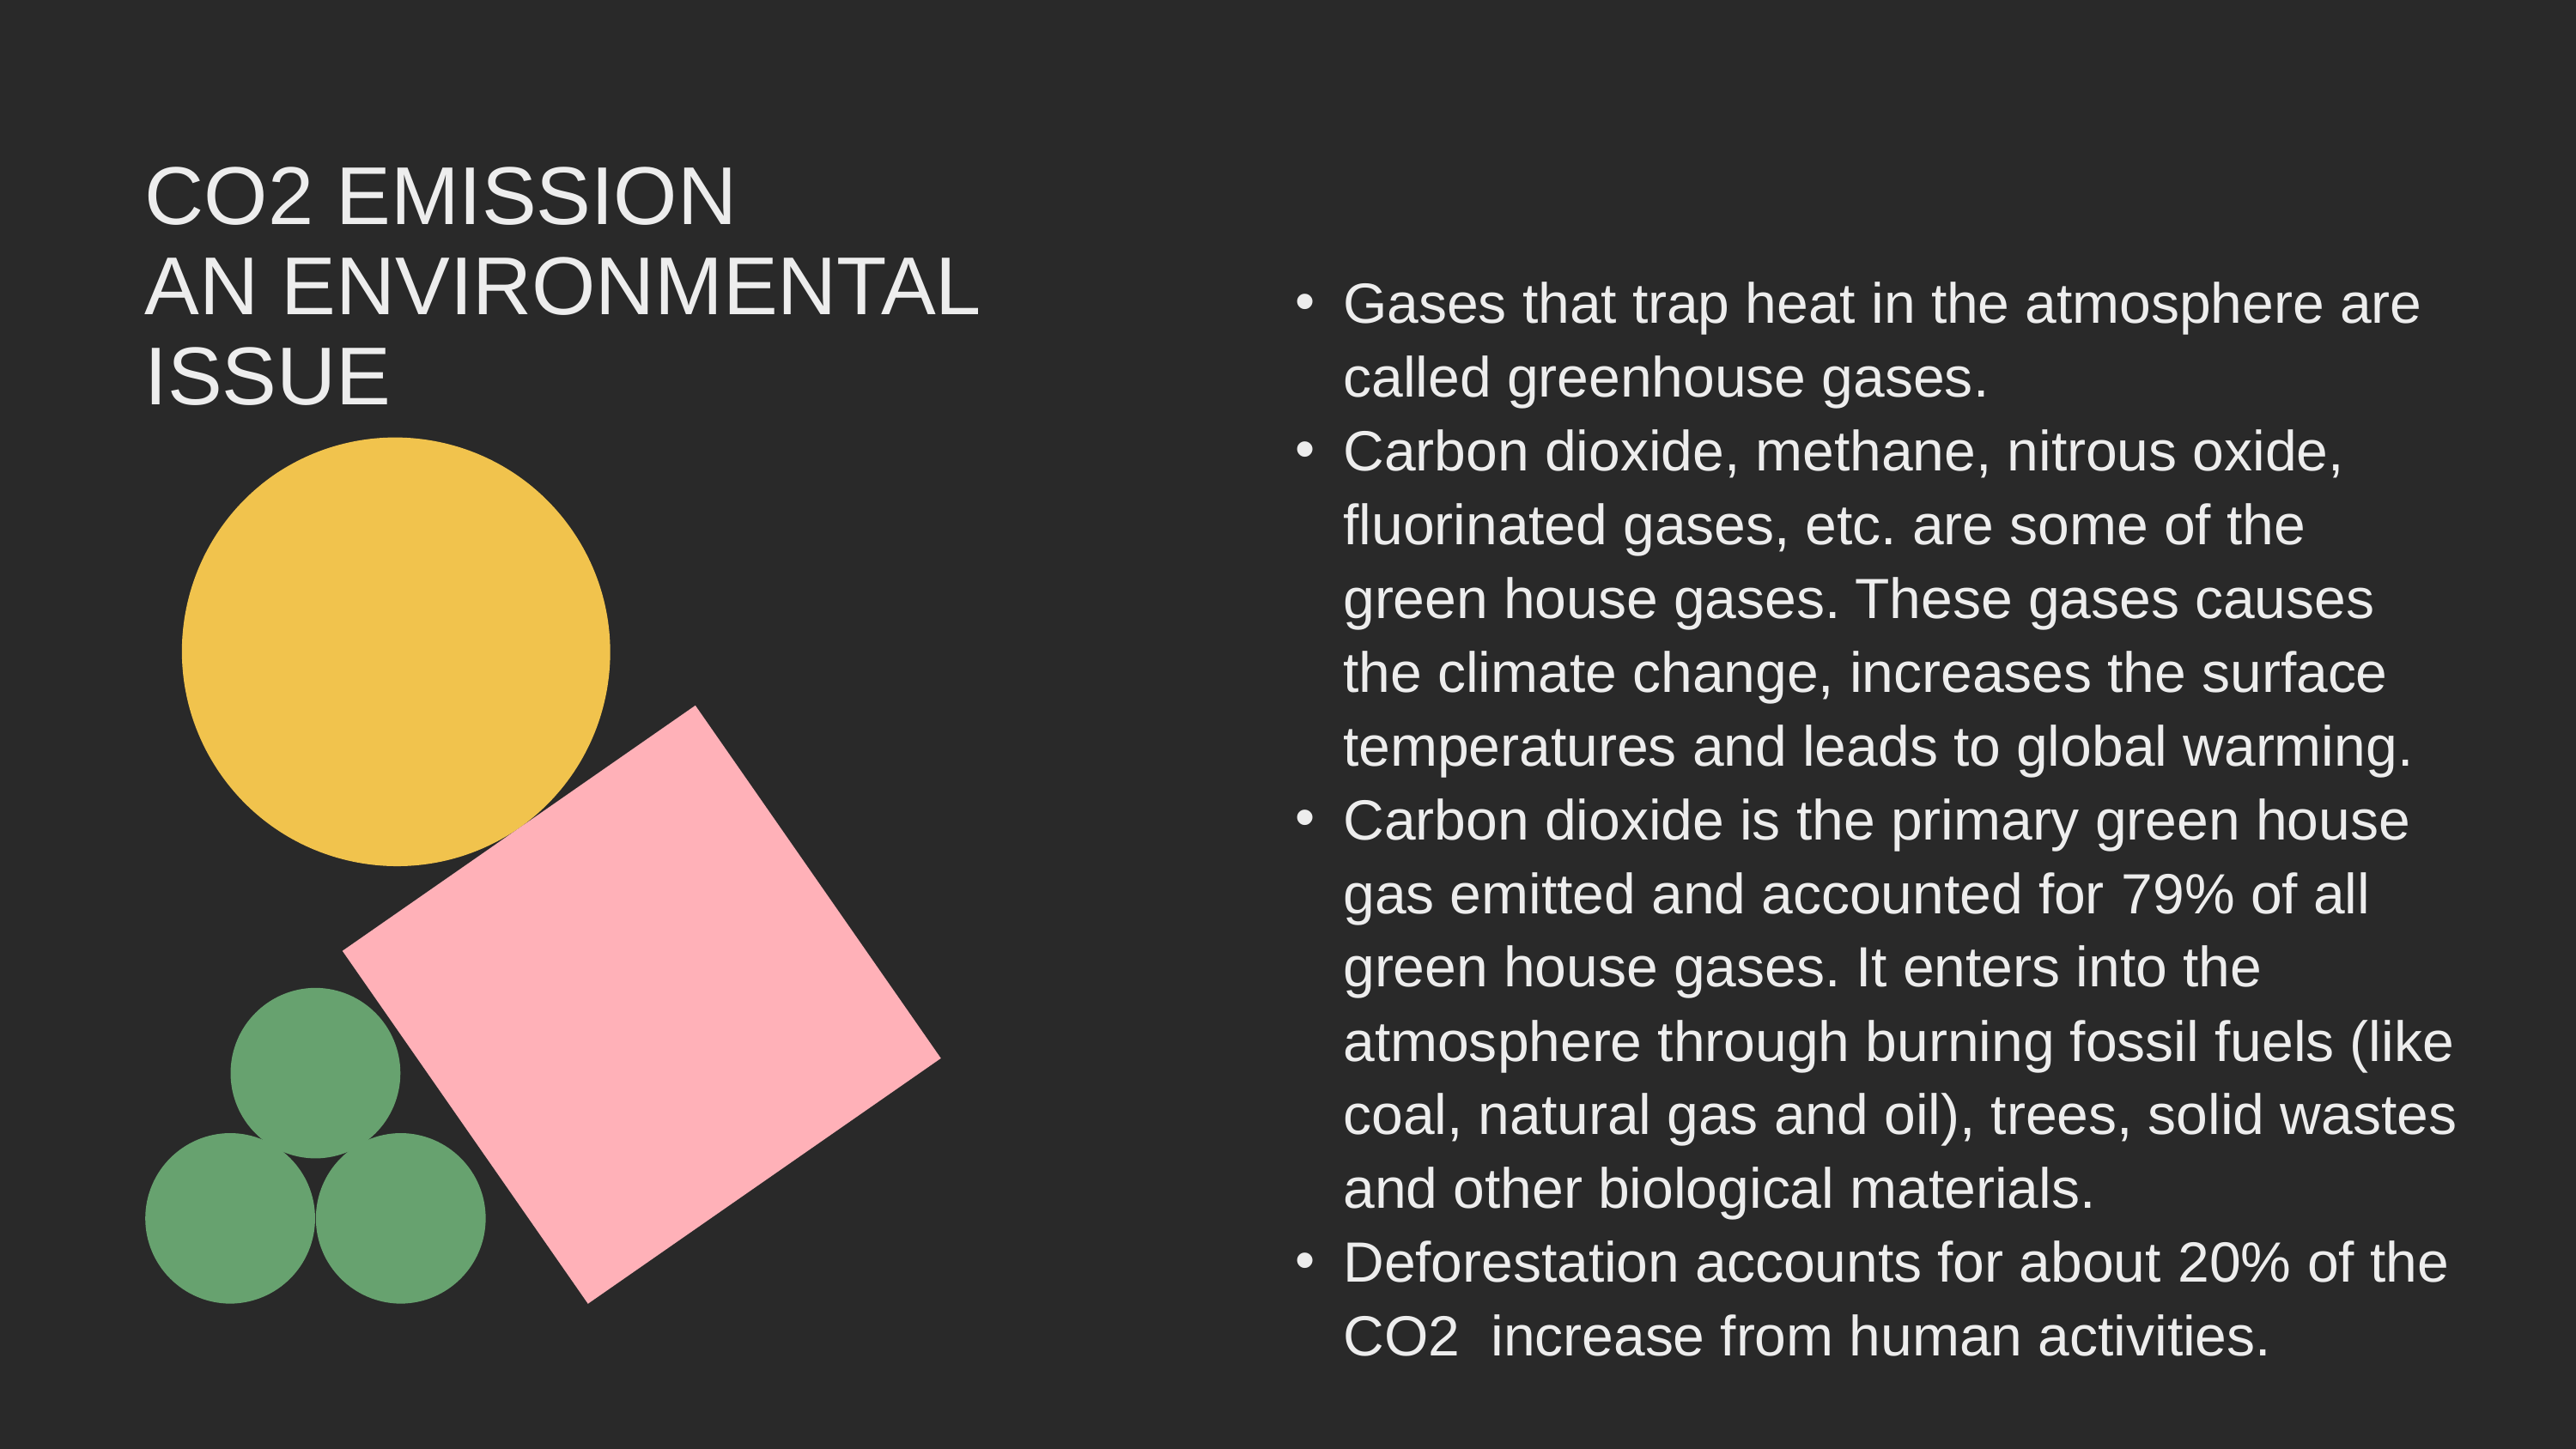

CO2 EMISSION
AN ENVIRONMENTAL ISSUE
Gases that trap heat in the atmosphere are called greenhouse gases.
Carbon dioxide, methane, nitrous oxide, fluorinated gases, etc. are some of the green house gases. These gases causes the climate change, increases the surface temperatures and leads to global warming.
Carbon dioxide is the primary green house gas emitted and accounted for 79% of all green house gases. It enters into the atmosphere through burning fossil fuels (like coal, natural gas and oil), trees, solid wastes and other biological materials.
Deforestation accounts for about 20% of the CO2  increase from human activities.